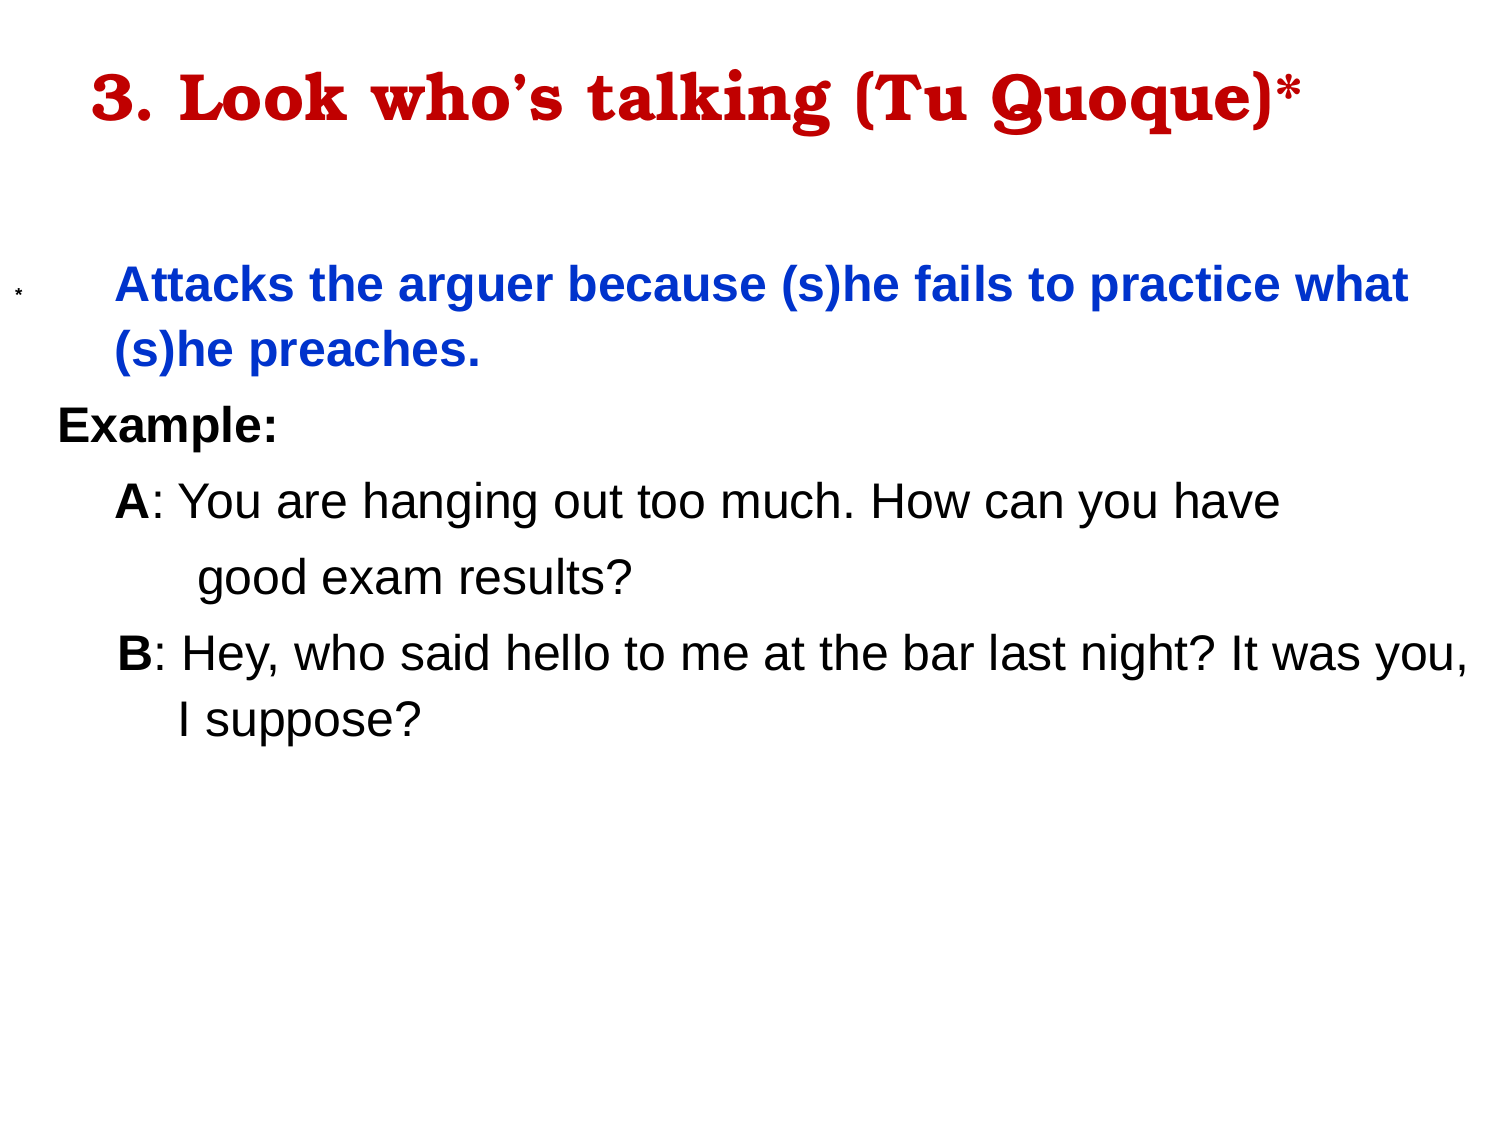

3. Look who’s talking (Tu Quoque)*
* 	Attacks the arguer because (s)he fails to practice what (s)he preaches.
   Example:
	A: You are hanging out too much. How can you have
             good exam results?
  B: Hey, who said hello to me at the bar last night? It was you, I suppose?